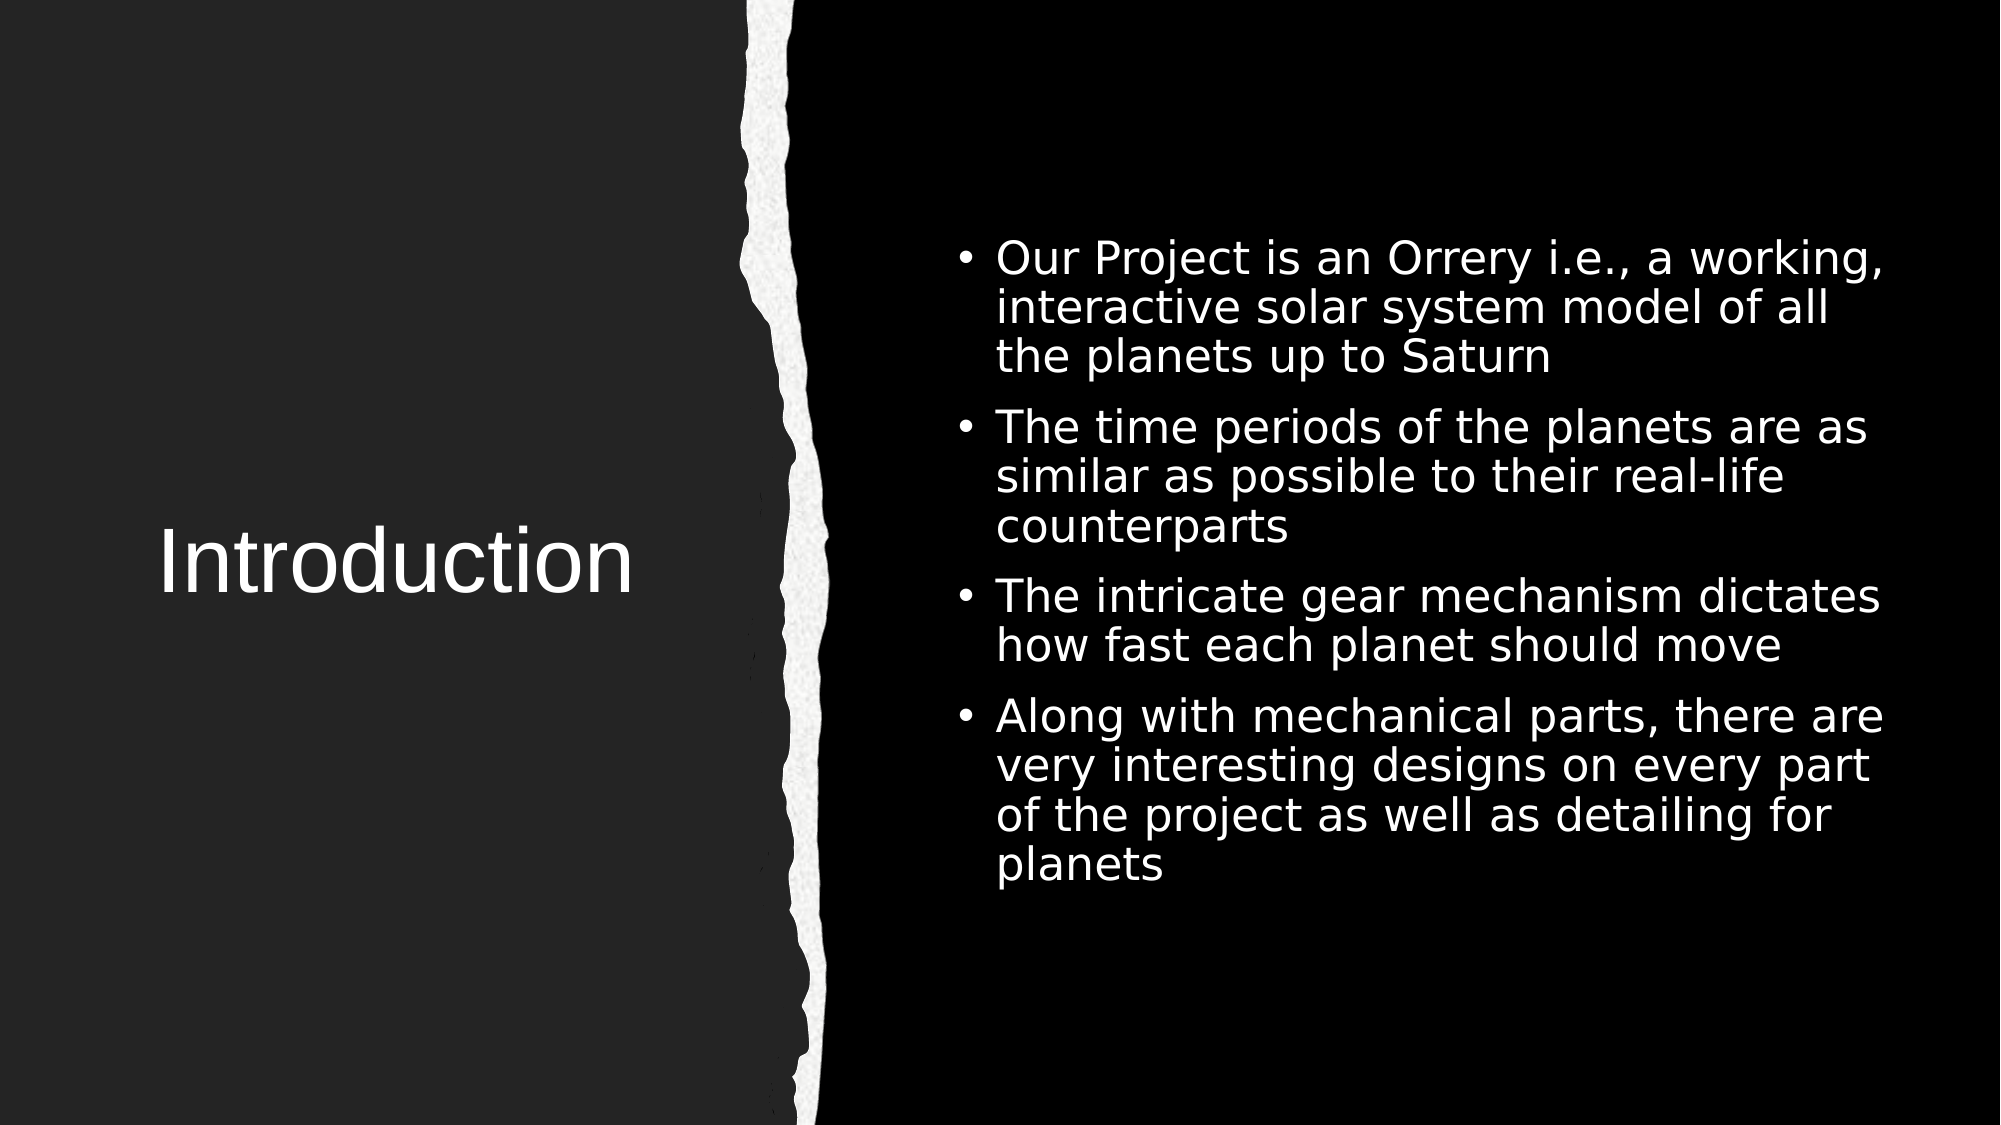

# Introduction
Our Project is an Orrery i.e., a working, interactive solar system model of all the planets up to Saturn
The time periods of the planets are as similar as possible to their real-life counterparts
The intricate gear mechanism dictates how fast each planet should move
Along with mechanical parts, there are very interesting designs on every part of the project as well as detailing for planets